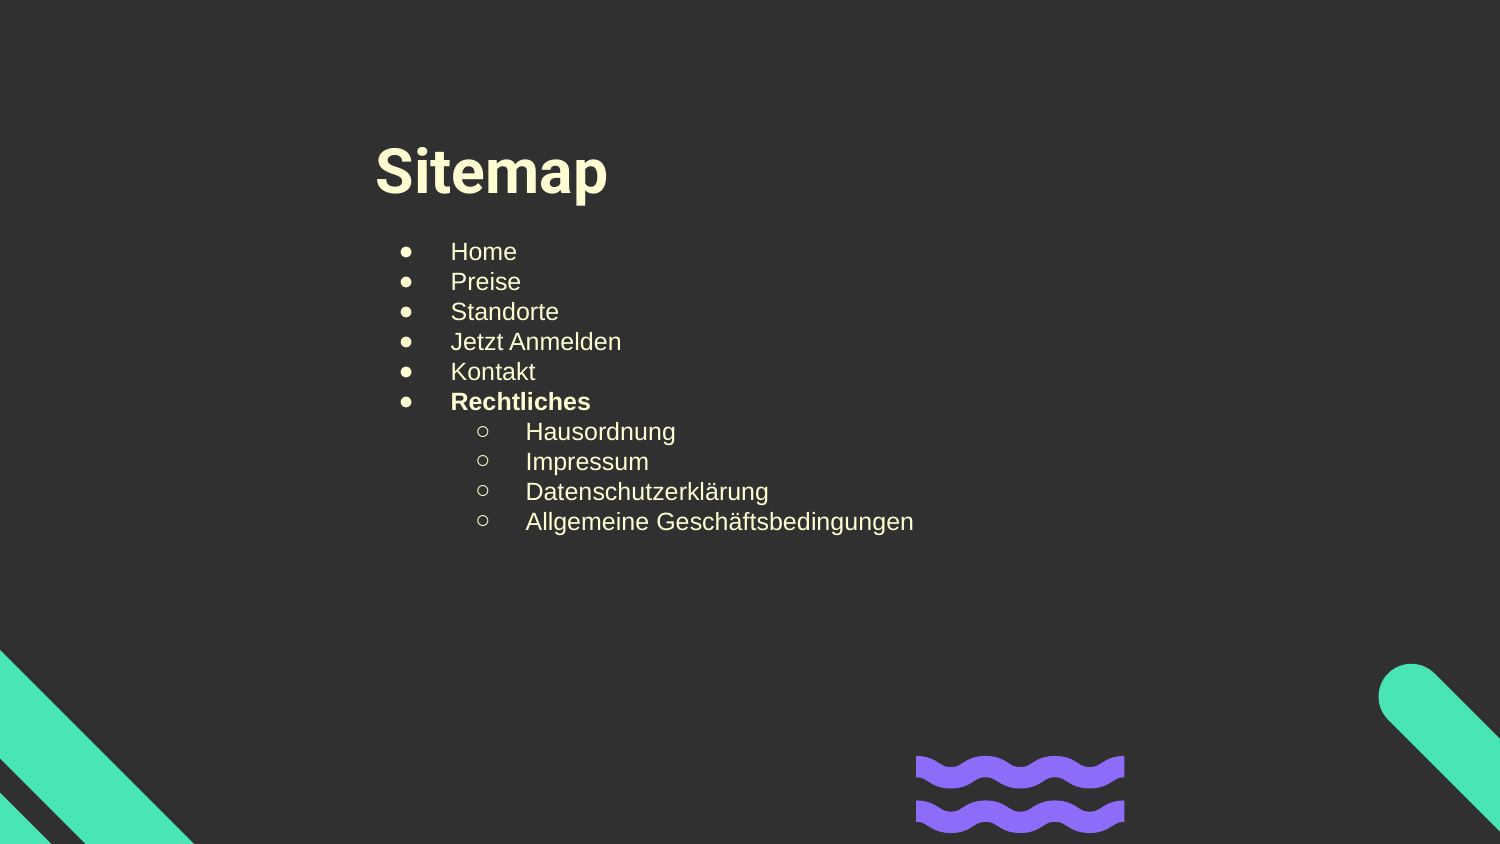

# Sitemap
Home
Preise
Standorte
Jetzt Anmelden
Kontakt
Rechtliches
Hausordnung
Impressum
Datenschutzerklärung
Allgemeine Geschäftsbedingungen